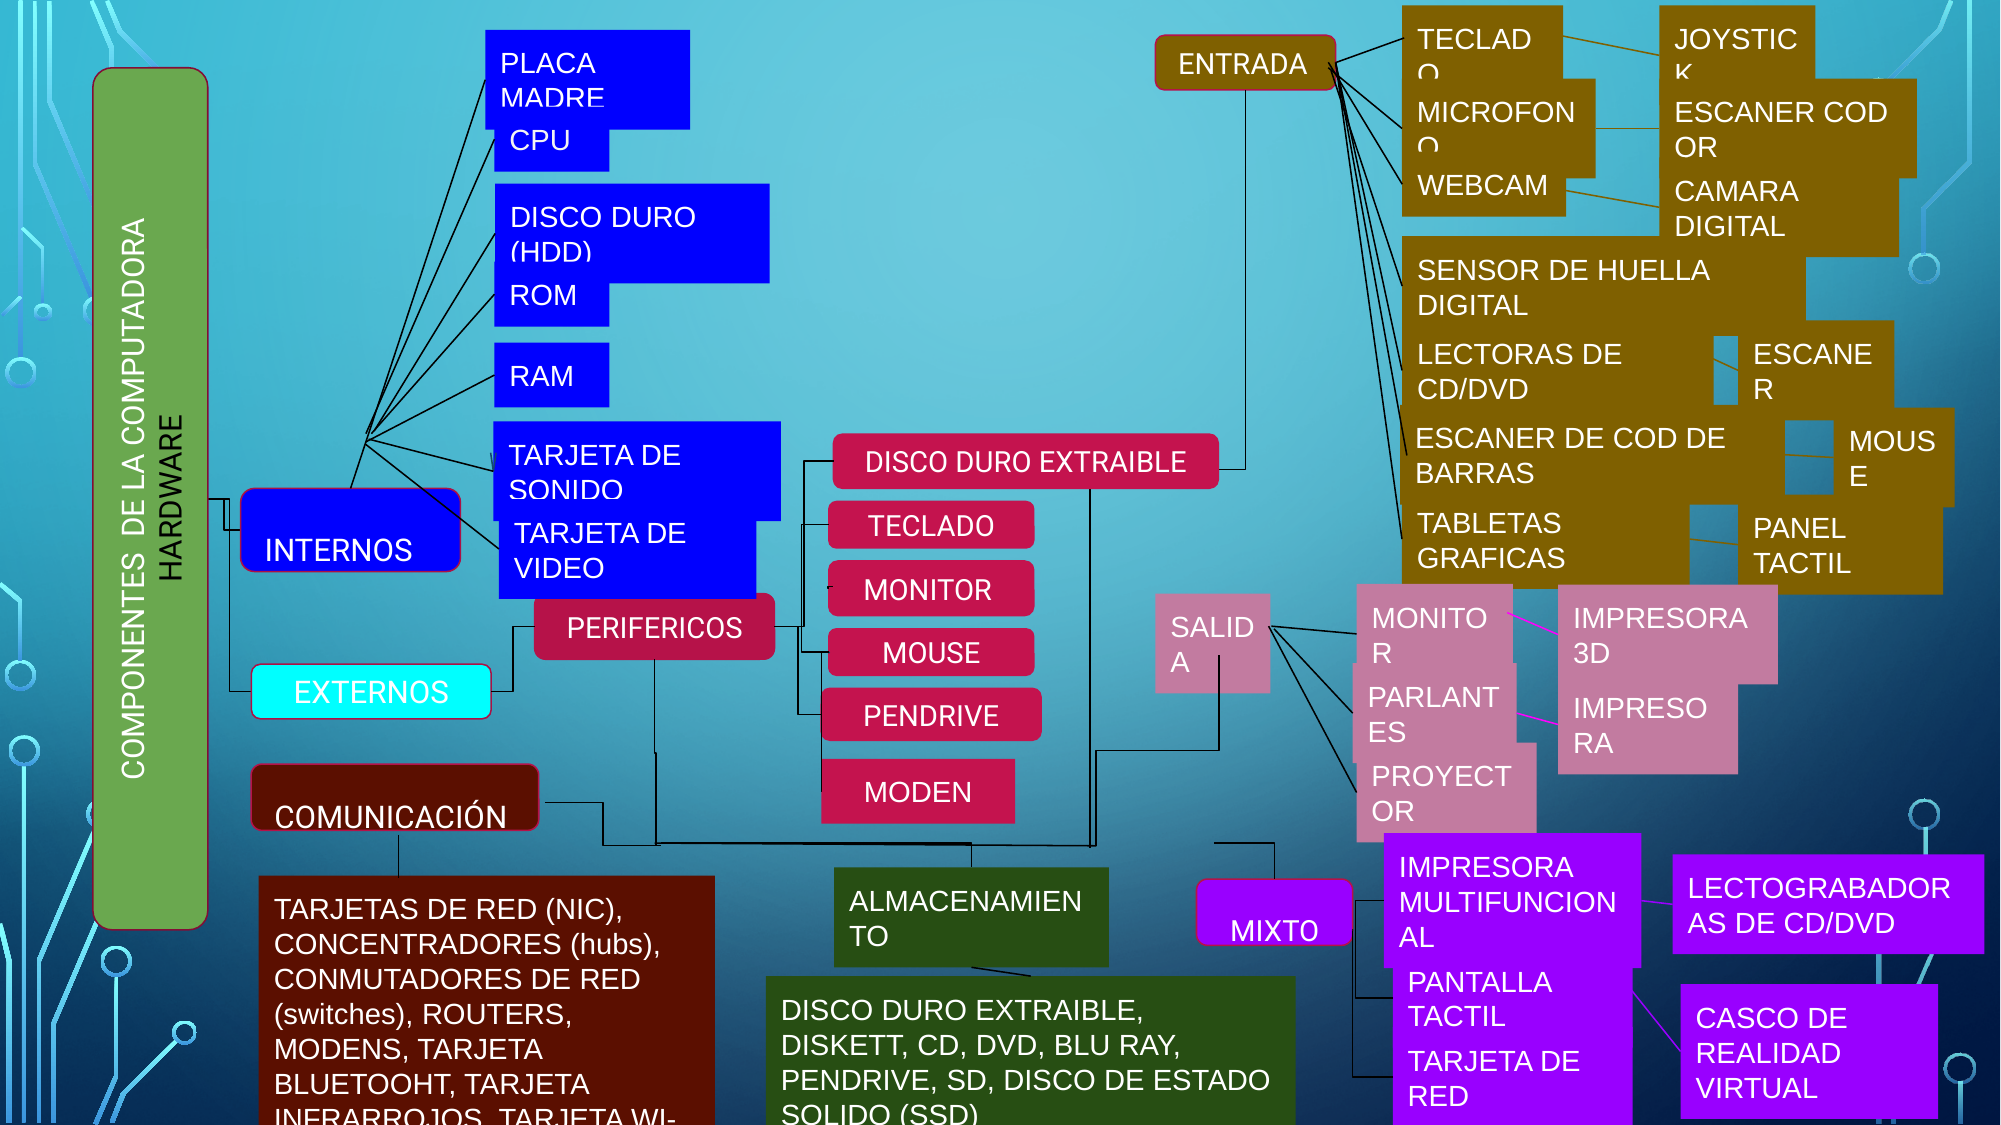

JOYSTICK
TECLADO
PLACA MADRE
ENTRADA
MICROFONO
ESCANER COD QR
CPU
WEBCAM
CAMARA DIGITAL
DISCO DURO (HDD)
SENSOR DE HUELLA DIGITAL
ROM
LECTORAS DE CD/DVD
ESCANER
RAM
ESCANER DE COD DE BARRAS
MOUSE
TARJETA DE SONIDO
DISCO DURO EXTRAIBLE
COMPONENTES  DE LA COMPUTADORA
HARDWARE
        INTERNOS
TABLETAS GRAFICAS
PANEL TACTIL
TARJETA DE VIDEO
TECLADO
MONITOR
MONITOR
IMPRESORA 3D
PERIFERICOS
SALIDA
MOUSE
PARLANTES
EXTERNOS
IMPRESORA
PENDRIVE
PROYECTOR
MODEN
                COMUNICACIÓN
IMPRESORA MULTIFUNCIONAL
LECTOGRABADORAS DE CD/DVD
ALMACENAMIENTO
TARJETAS DE RED (NIC), CONCENTRADORES (hubs), CONMUTADORES DE RED (switches), ROUTERS, MODENS, TARJETA BLUETOOHT, TARJETA INFRARROJOS, TARJETA WI-FI
               MIXTO
PANTALLA TACTIL
DISCO DURO EXTRAIBLE, DISKETT, CD, DVD, BLU RAY, PENDRIVE, SD, DISCO DE ESTADO SOLIDO (SSD)
CASCO DE REALIDAD VIRTUAL
TARJETA DE RED